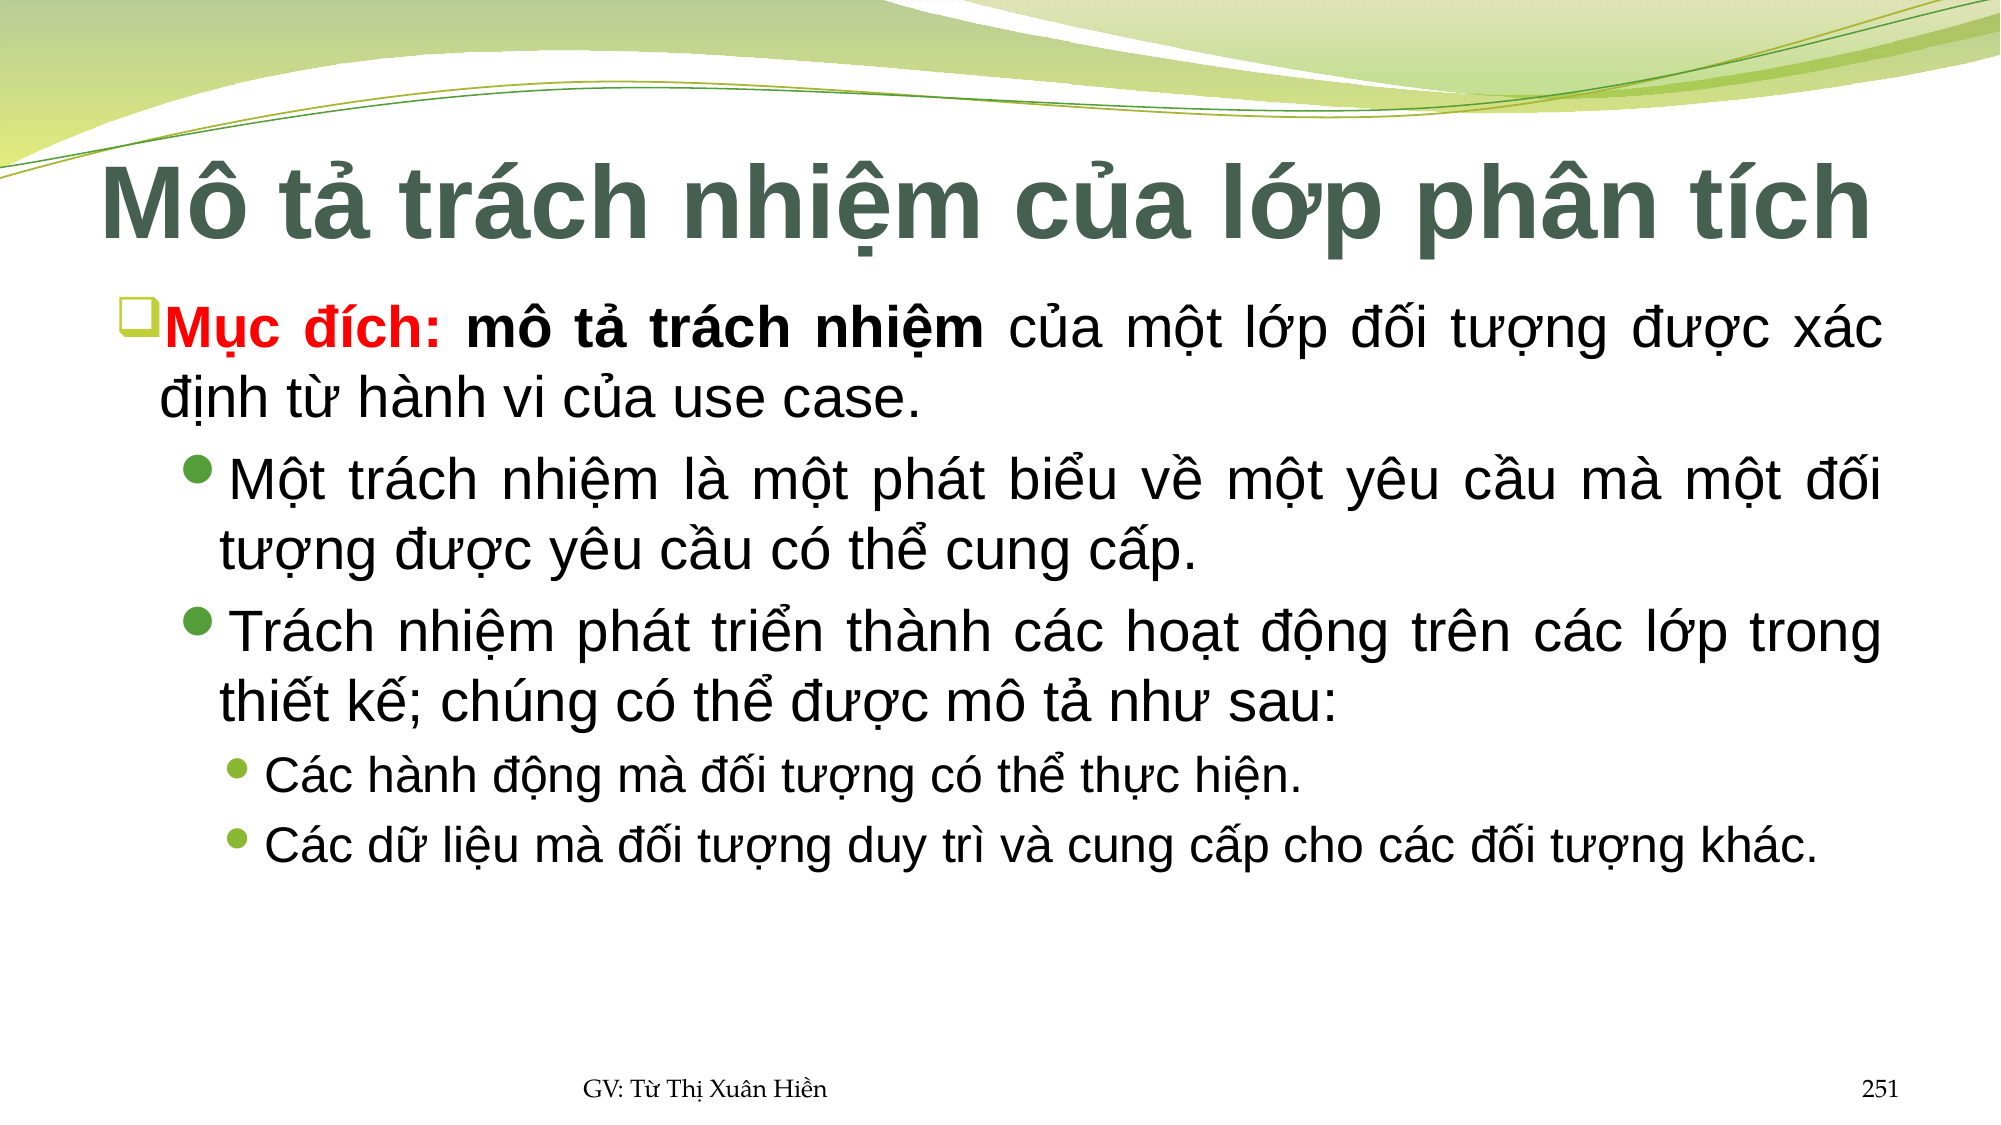

# Mô tả trách nhiệm của lớp phân tích
Mục đích: mô tả trách nhiệm của một lớp đối tượng được xác định từ hành vi của use case.
Một trách nhiệm là một phát biểu về một yêu cầu mà một đối tượng được yêu cầu có thể cung cấp.
Trách nhiệm phát triển thành các hoạt động trên các lớp trong thiết kế; chúng có thể được mô tả như sau:
Các hành động mà đối tượng có thể thực hiện.
Các dữ liệu mà đối tượng duy trì và cung cấp cho các đối tượng khác.

GV: Từ Thị Xuân Hiền
251